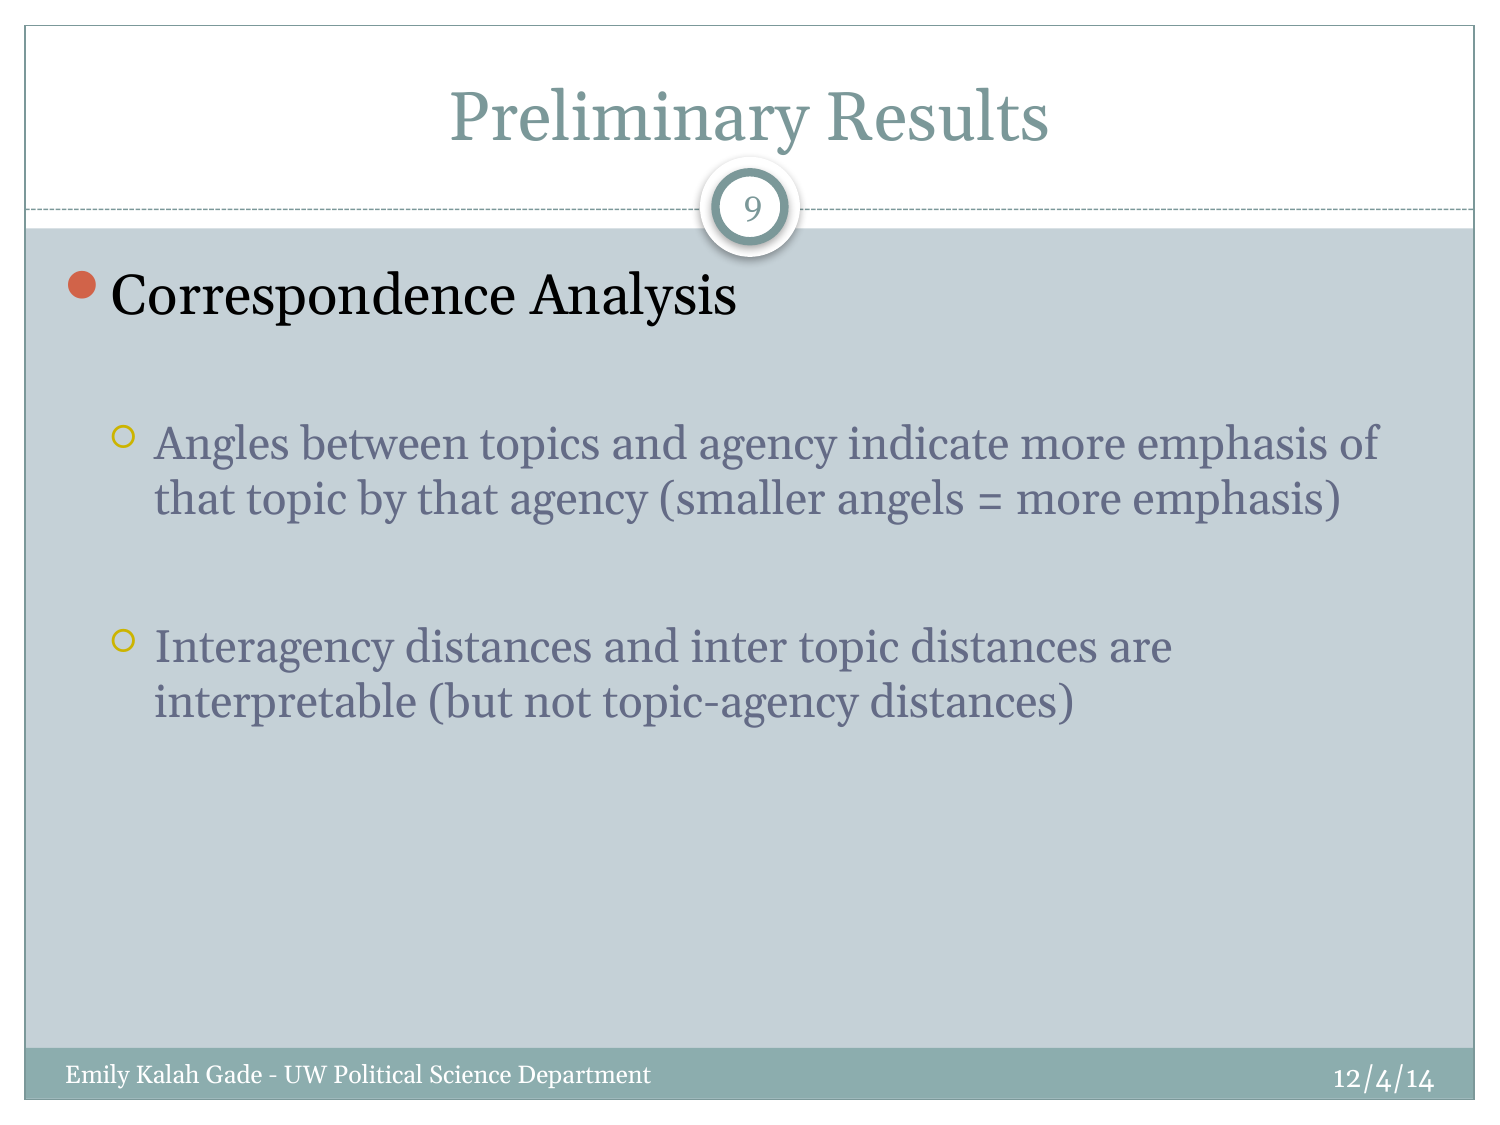

# Preliminary Results
9
Correspondence Analysis

Angles between topics and agency indicate more emphasis of that topic by that agency (smaller angels = more emphasis)

Interagency distances and inter topic distances are interpretable (but not topic-agency distances)
12/4/14
Emily Kalah Gade - UW Political Science Department